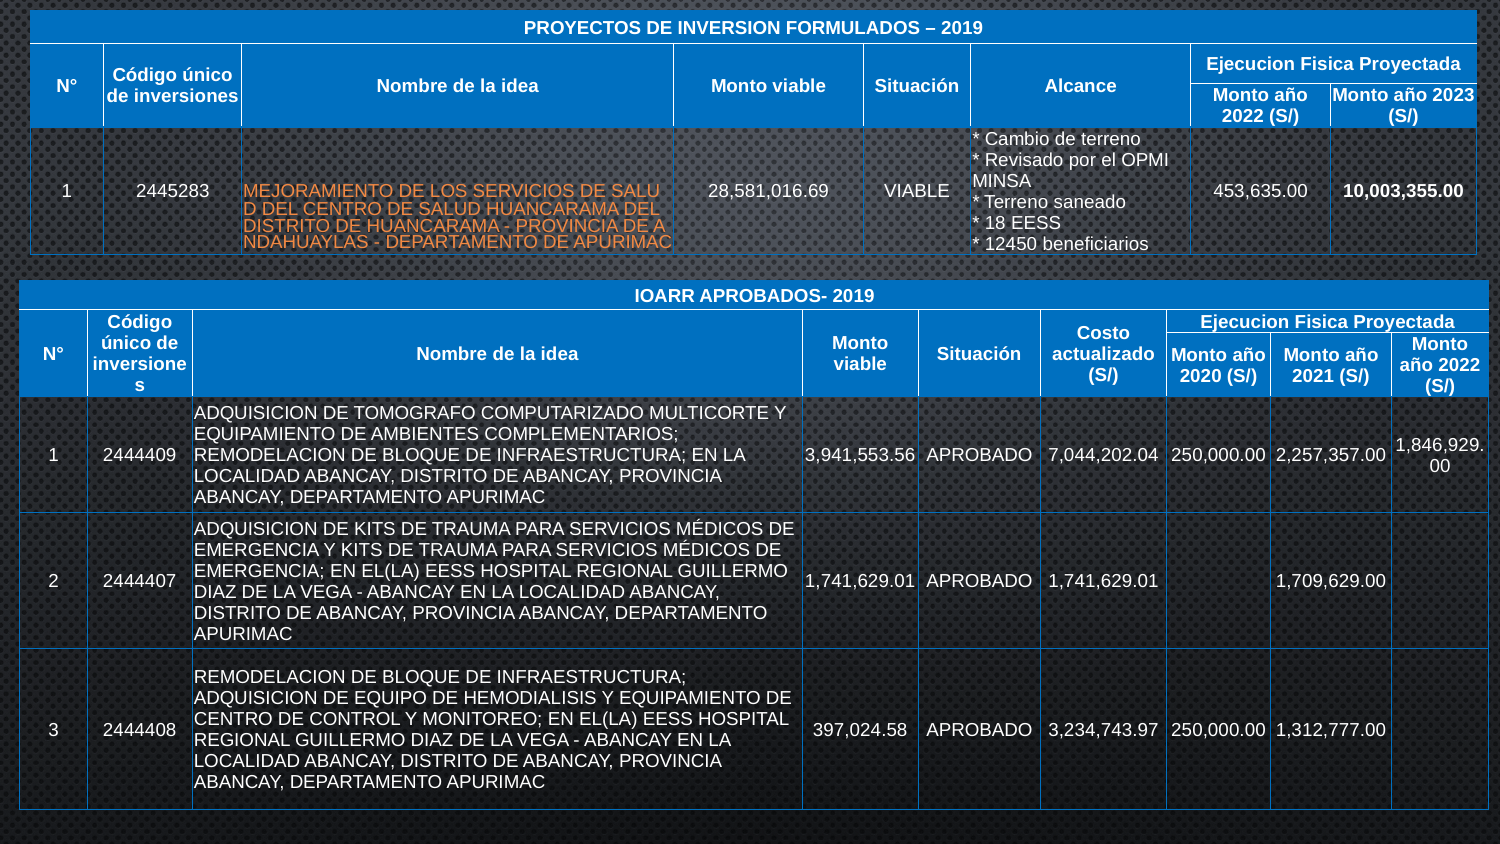

| PROYECTOS DE INVERSION FORMULADOS – 2019 |  |  |  |  |  |  |  |
| --- | --- | --- | --- | --- | --- | --- | --- |
| N° | Código único de inversiones | Nombre de la idea | Monto viable | Situación | Alcance | Ejecucion Fisica Proyectada |  |
|  |  |  |  |  |  | Monto año 2022 (S/) | Monto año 2023 (S/) |
| 1 | 2445283 | MEJORAMIENTO DE LOS SERVICIOS DE SALUD DEL CENTRO DE SALUD HUANCARAMA DEL DISTRITO DE HUANCARAMA - PROVINCIA DE ANDAHUAYLAS - DEPARTAMENTO DE APURIMAC | 28,581,016.69 | VIABLE | \* Cambio de terreno \* Revisado por el OPMI MINSA \* Terreno saneado \* 18 EESS \* 12450 beneficiarios | 453,635.00 | 10,003,355.00 |
| IOARR APROBADOS- 2019 |  |  |  |  |  |  |  |  |
| --- | --- | --- | --- | --- | --- | --- | --- | --- |
| N° | Código único de inversiones | Nombre de la idea | Monto viable | Situación | Costo actualizado (S/) | Ejecucion Fisica Proyectada |  |  |
|  |  |  |  |  |  | Monto año 2020 (S/) | Monto año 2021 (S/) | Monto año 2022 (S/) |
| 1 | 2444409 | ADQUISICION DE TOMOGRAFO COMPUTARIZADO MULTICORTE Y EQUIPAMIENTO DE AMBIENTES COMPLEMENTARIOS; REMODELACION DE BLOQUE DE INFRAESTRUCTURA; EN LA LOCALIDAD ABANCAY, DISTRITO DE ABANCAY, PROVINCIA ABANCAY, DEPARTAMENTO APURIMAC | 3,941,553.56 | APROBADO | 7,044,202.04 | 250,000.00 | 2,257,357.00 | 1,846,929.00 |
| 2 | 2444407 | ADQUISICION DE KITS DE TRAUMA PARA SERVICIOS MÉDICOS DE EMERGENCIA Y KITS DE TRAUMA PARA SERVICIOS MÉDICOS DE EMERGENCIA; EN EL(LA) EESS HOSPITAL REGIONAL GUILLERMO DIAZ DE LA VEGA - ABANCAY EN LA LOCALIDAD ABANCAY, DISTRITO DE ABANCAY, PROVINCIA ABANCAY, DEPARTAMENTO APURIMAC | 1,741,629.01 | APROBADO | 1,741,629.01 |  | 1,709,629.00 |  |
| 3 | 2444408 | REMODELACION DE BLOQUE DE INFRAESTRUCTURA; ADQUISICION DE EQUIPO DE HEMODIALISIS Y EQUIPAMIENTO DE CENTRO DE CONTROL Y MONITOREO; EN EL(LA) EESS HOSPITAL REGIONAL GUILLERMO DIAZ DE LA VEGA - ABANCAY EN LA LOCALIDAD ABANCAY, DISTRITO DE ABANCAY, PROVINCIA ABANCAY, DEPARTAMENTO APURIMAC | 397,024.58 | APROBADO | 3,234,743.97 | 250,000.00 | 1,312,777.00 |  |